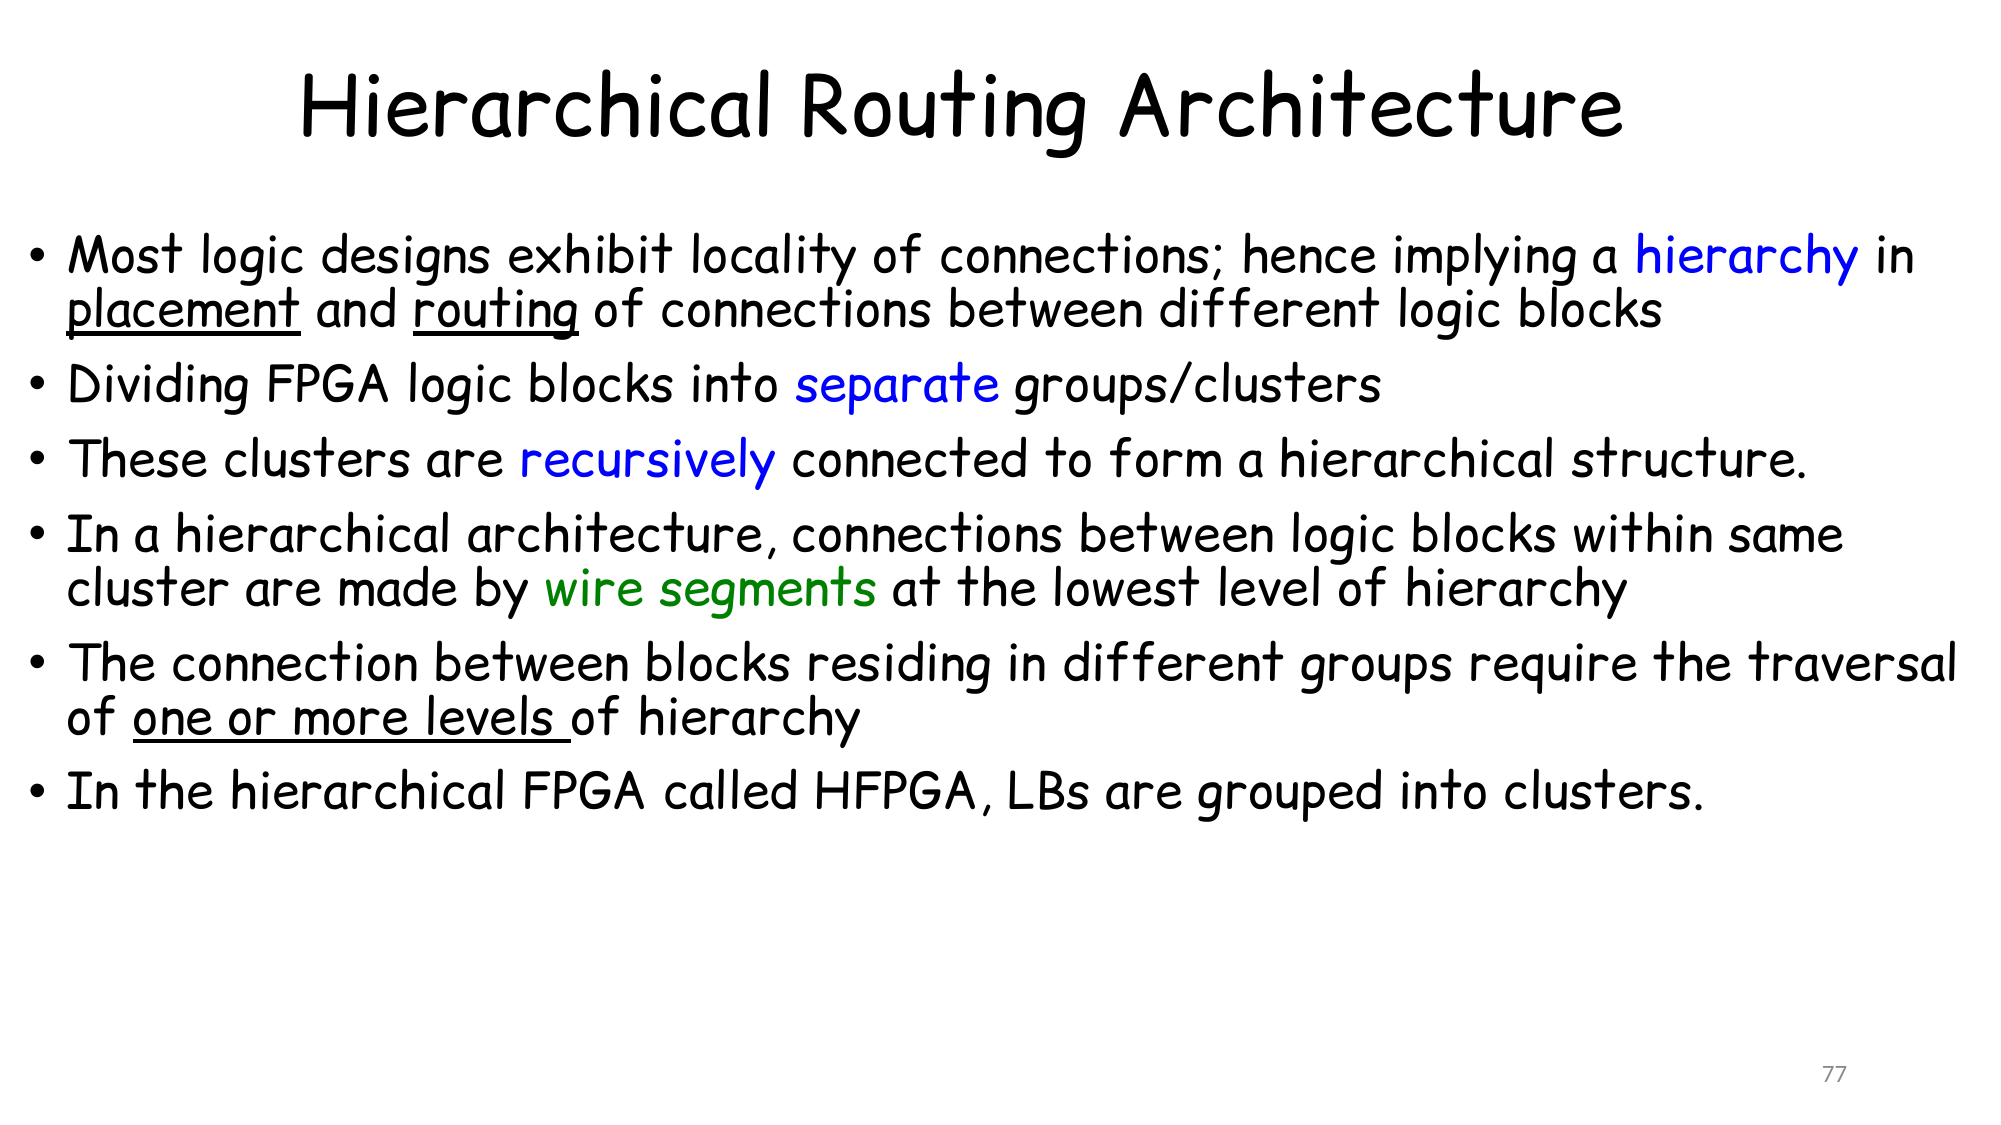

# Hierarchical Routing Architecture
Most logic designs exhibit locality of connections; hence implying a hierarchy in placement and routing of connections between different logic blocks
Dividing FPGA logic blocks into separate groups/clusters
These clusters are recursively connected to form a hierarchical structure.
In a hierarchical architecture, connections between logic blocks within same cluster are made by wire segments at the lowest level of hierarchy
The connection between blocks residing in different groups require the traversal of one or more levels of hierarchy
In the hierarchical FPGA called HFPGA, LBs are grouped into clusters.
77